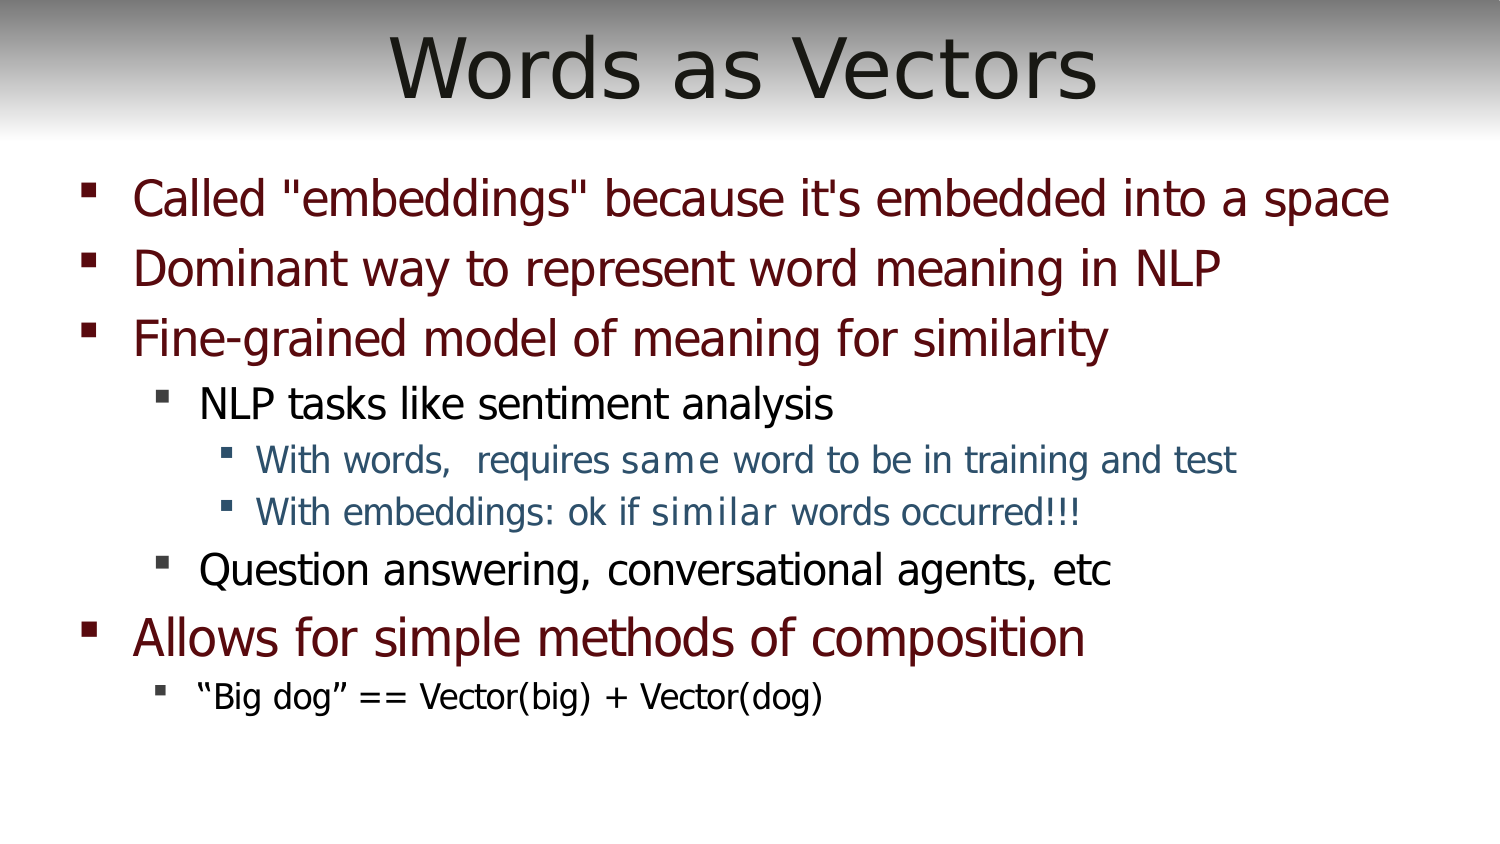

# Words as Vectors
Called "embeddings" because it's embedded into a space
Dominant way to represent word meaning in NLP
Fine-grained model of meaning for similarity
NLP tasks like sentiment analysis
With words,  requires same word to be in training and test
With embeddings: ok if similar words occurred!!!
Question answering, conversational agents, etc
Allows for simple methods of composition
“Big dog” == Vector(big) + Vector(dog)